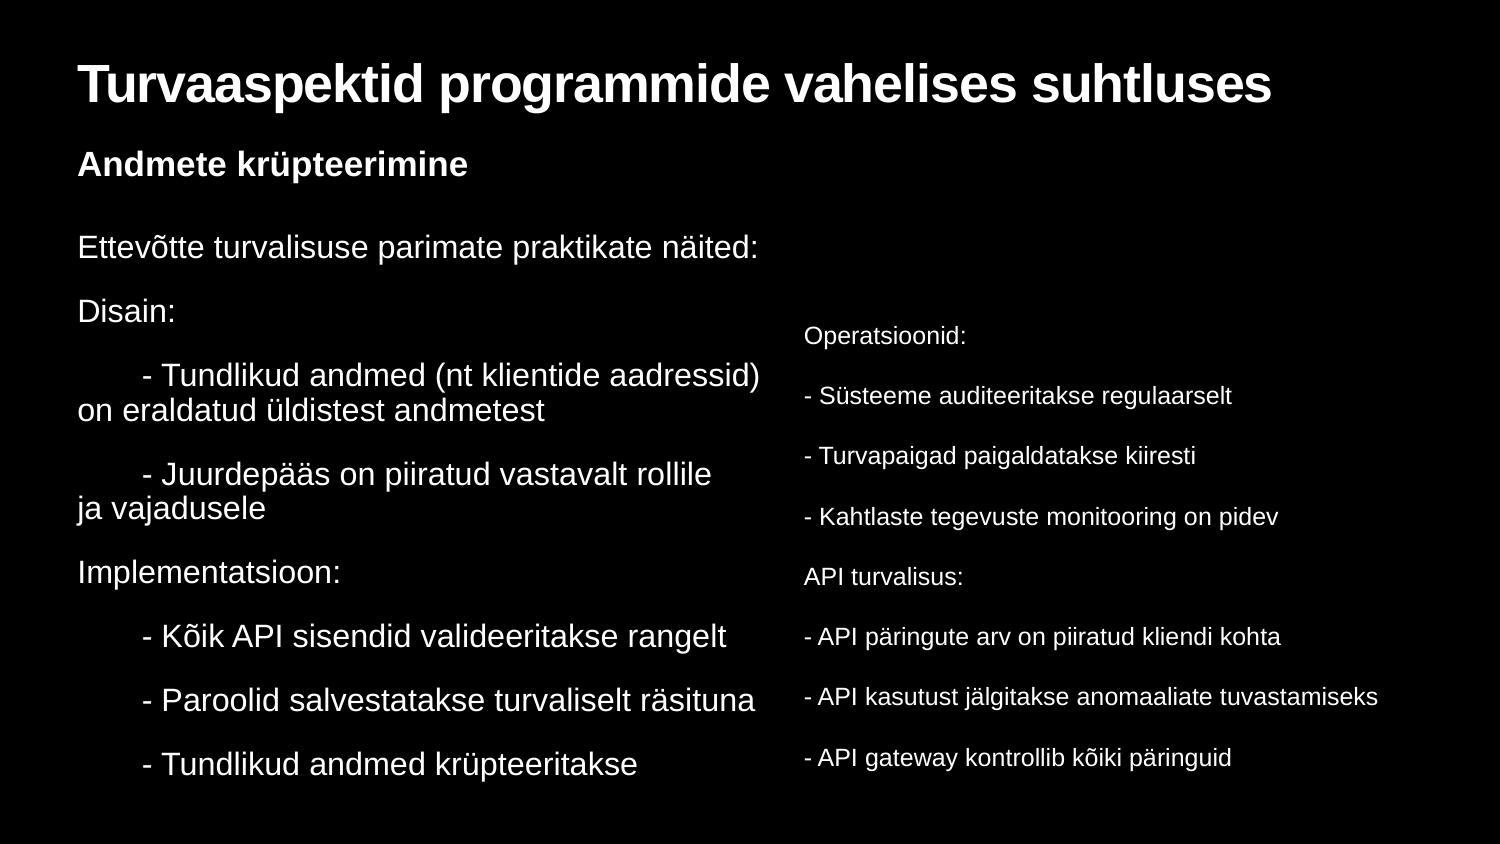

# Turvaaspektid programmide vahelises suhtluses
Andmete krüpteerimine
Ettevõtte turvalisuse parimate praktikate näited:
Disain:
- Tundlikud andmed (nt klientide aadressid)
on eraldatud üldistest andmetest
- Juurdepääs on piiratud vastavalt rollile
ja vajadusele
Implementatsioon:
- Kõik API sisendid valideeritakse rangelt
- Paroolid salvestatakse turvaliselt räsituna
- Tundlikud andmed krüpteeritakse
Operatsioonid:
- Süsteeme auditeeritakse regulaarselt
- Turvapaigad paigaldatakse kiiresti
- Kahtlaste tegevuste monitooring on pidev
API turvalisus:
- API päringute arv on piiratud kliendi kohta
- API kasutust jälgitakse anomaaliate tuvastamiseks
- API gateway kontrollib kõiki päringuid